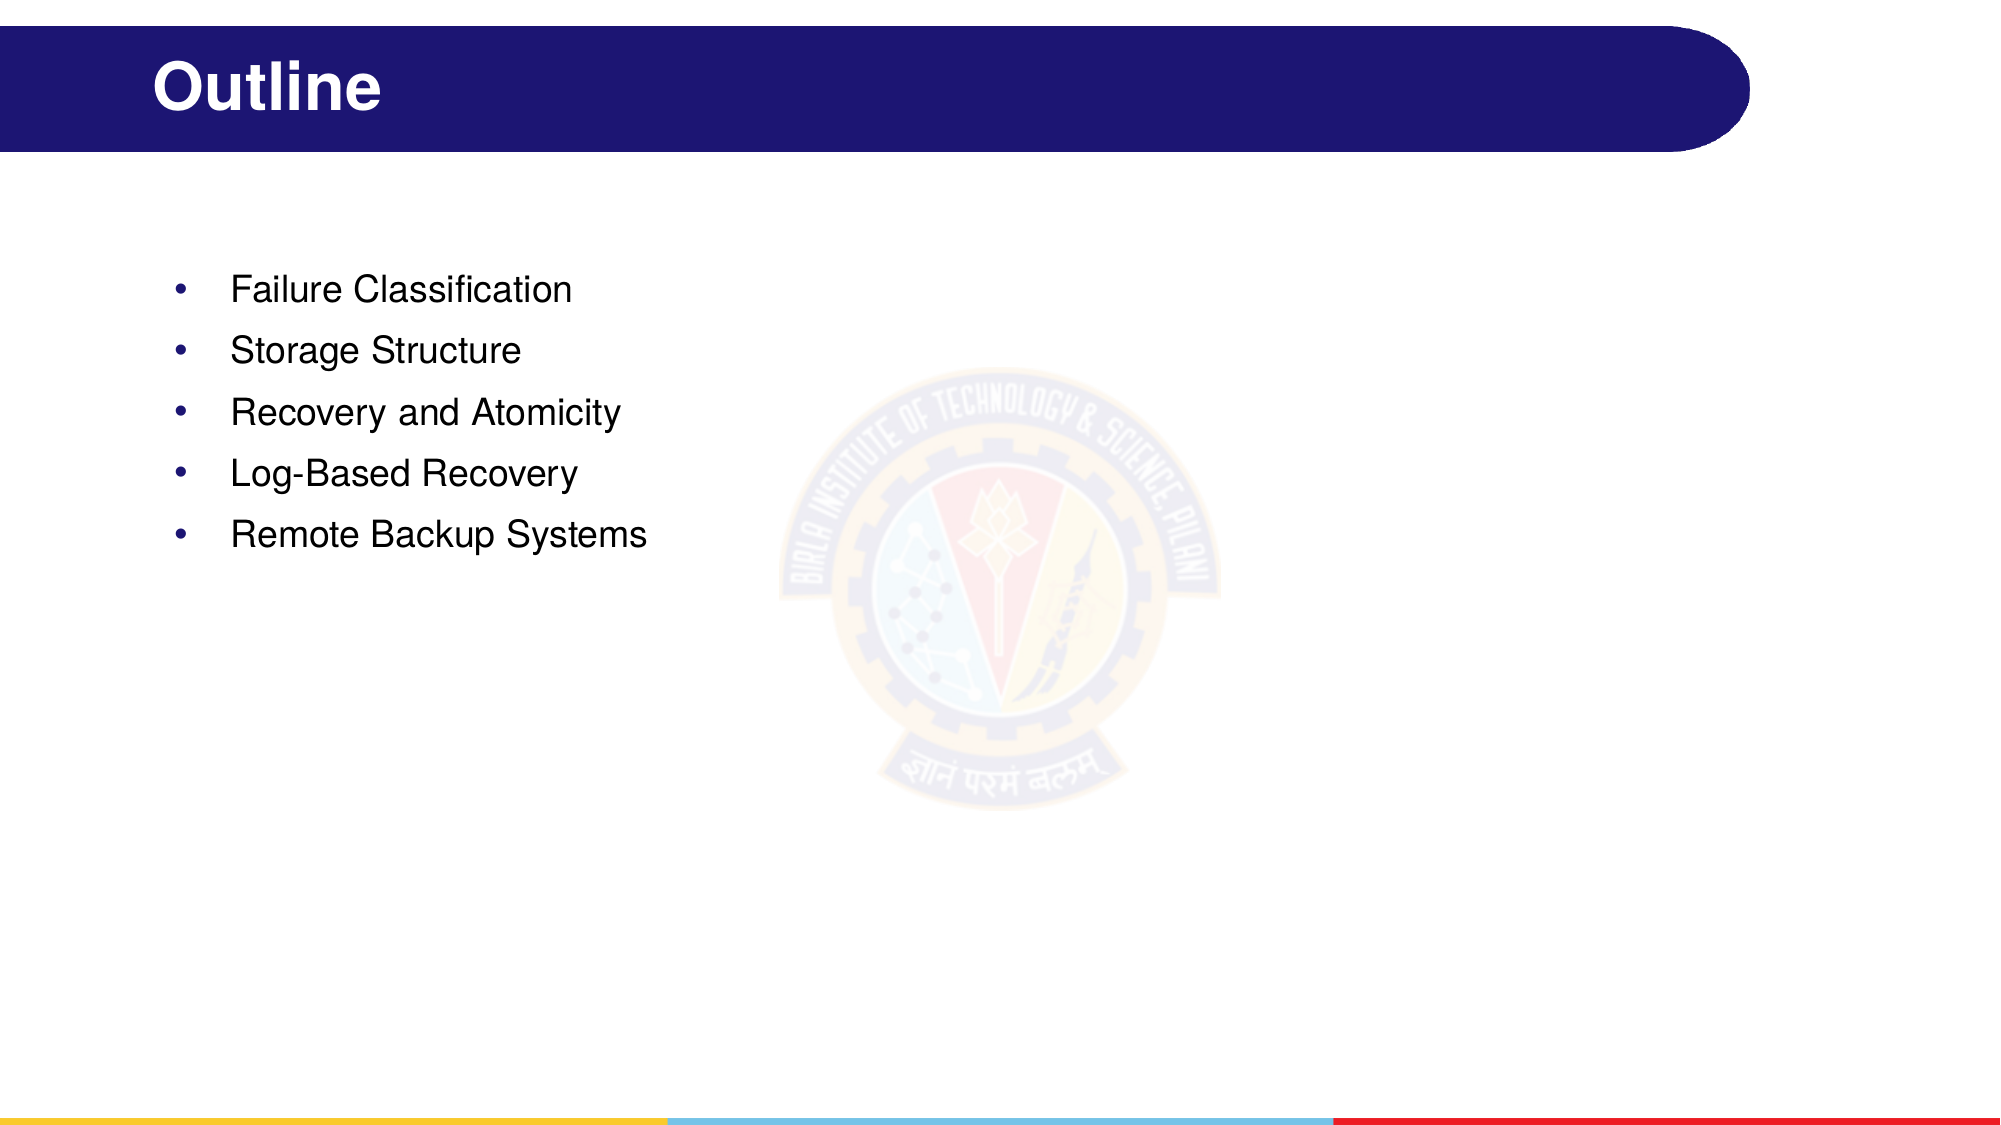

# Outline

Failure Classification
Storage Structure
Recovery and Atomicity
Log-Based Recovery
Remote Backup Systems